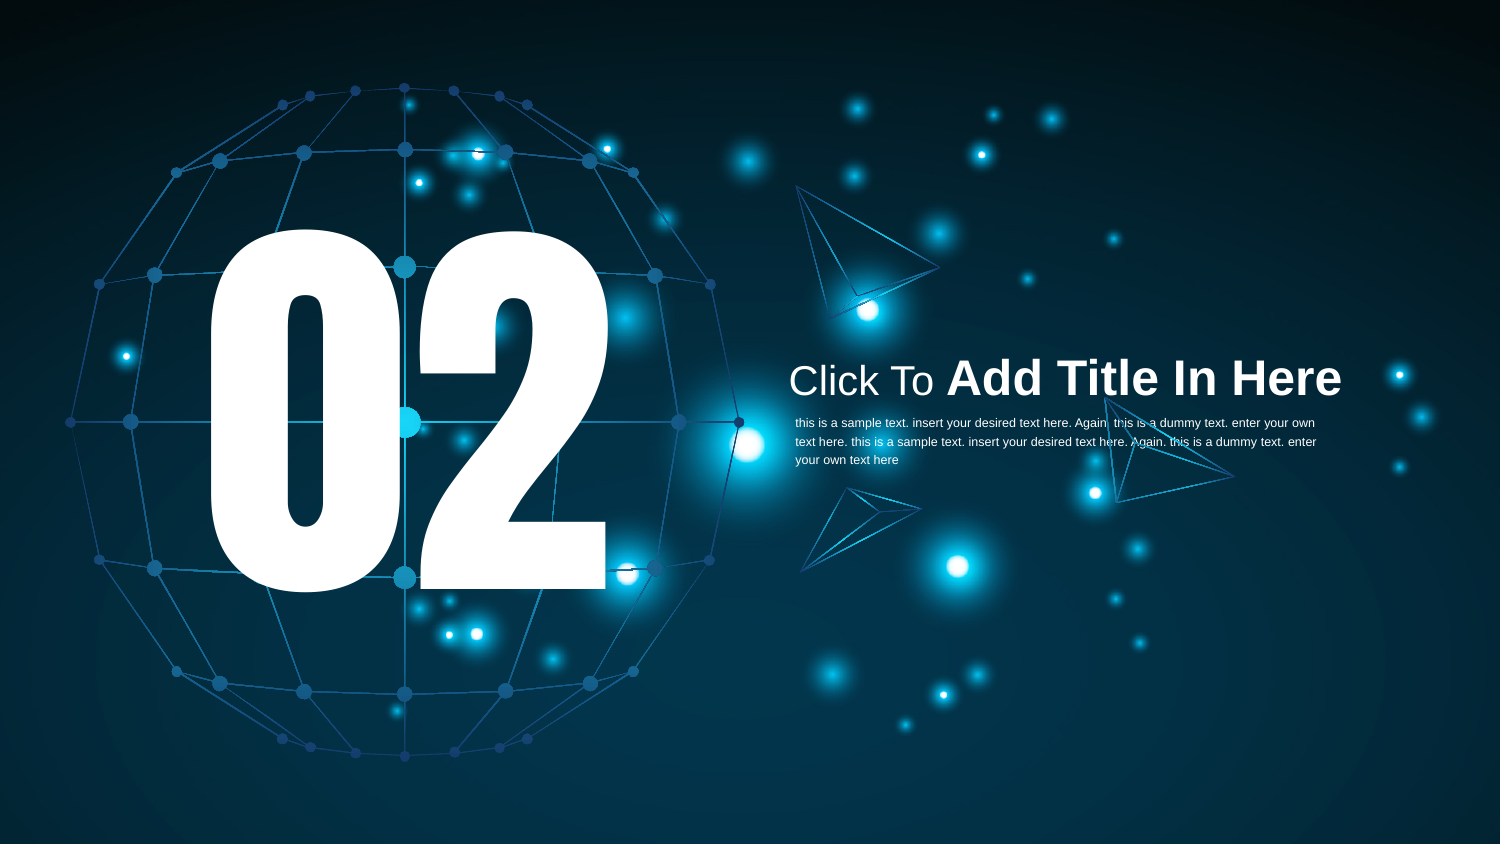

02

Click To Add Title In Here

this is a sample text. insert your desired text here. Again. this is a dummy text. enter your own text here. this is a sample text. insert your desired text here. Again. this is a dummy text. enter your own text here